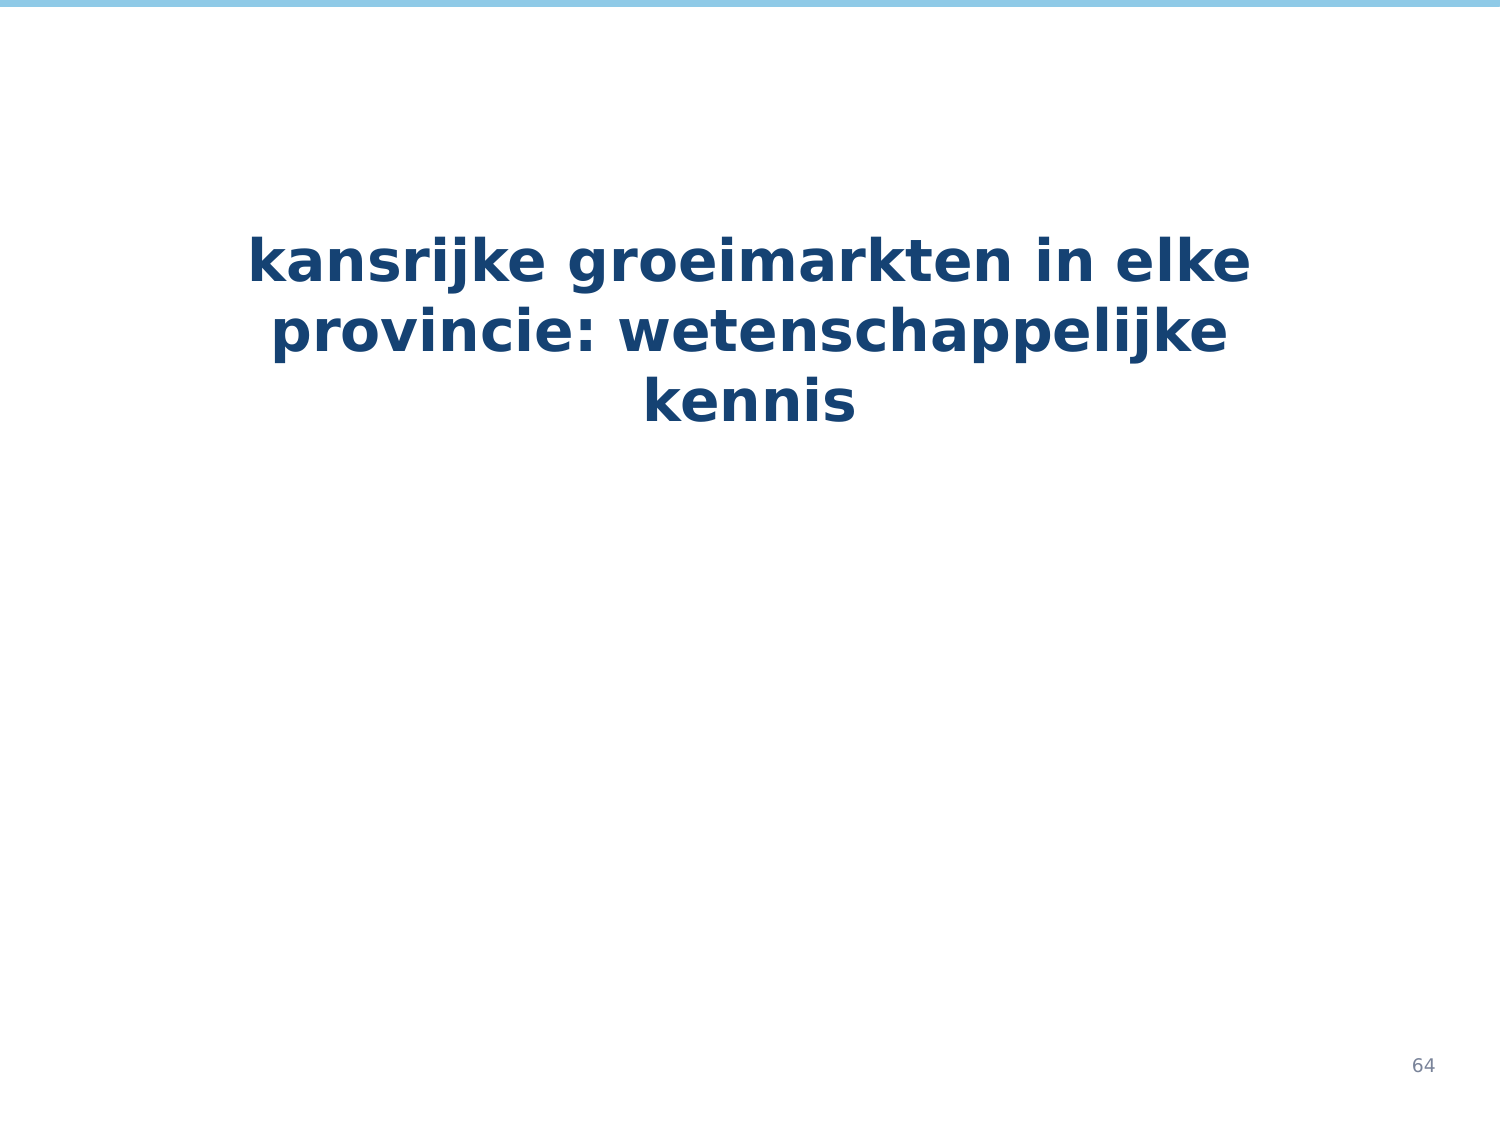

kansrijke groeimarkten in elke provincie: wetenschappelijke kennis
64